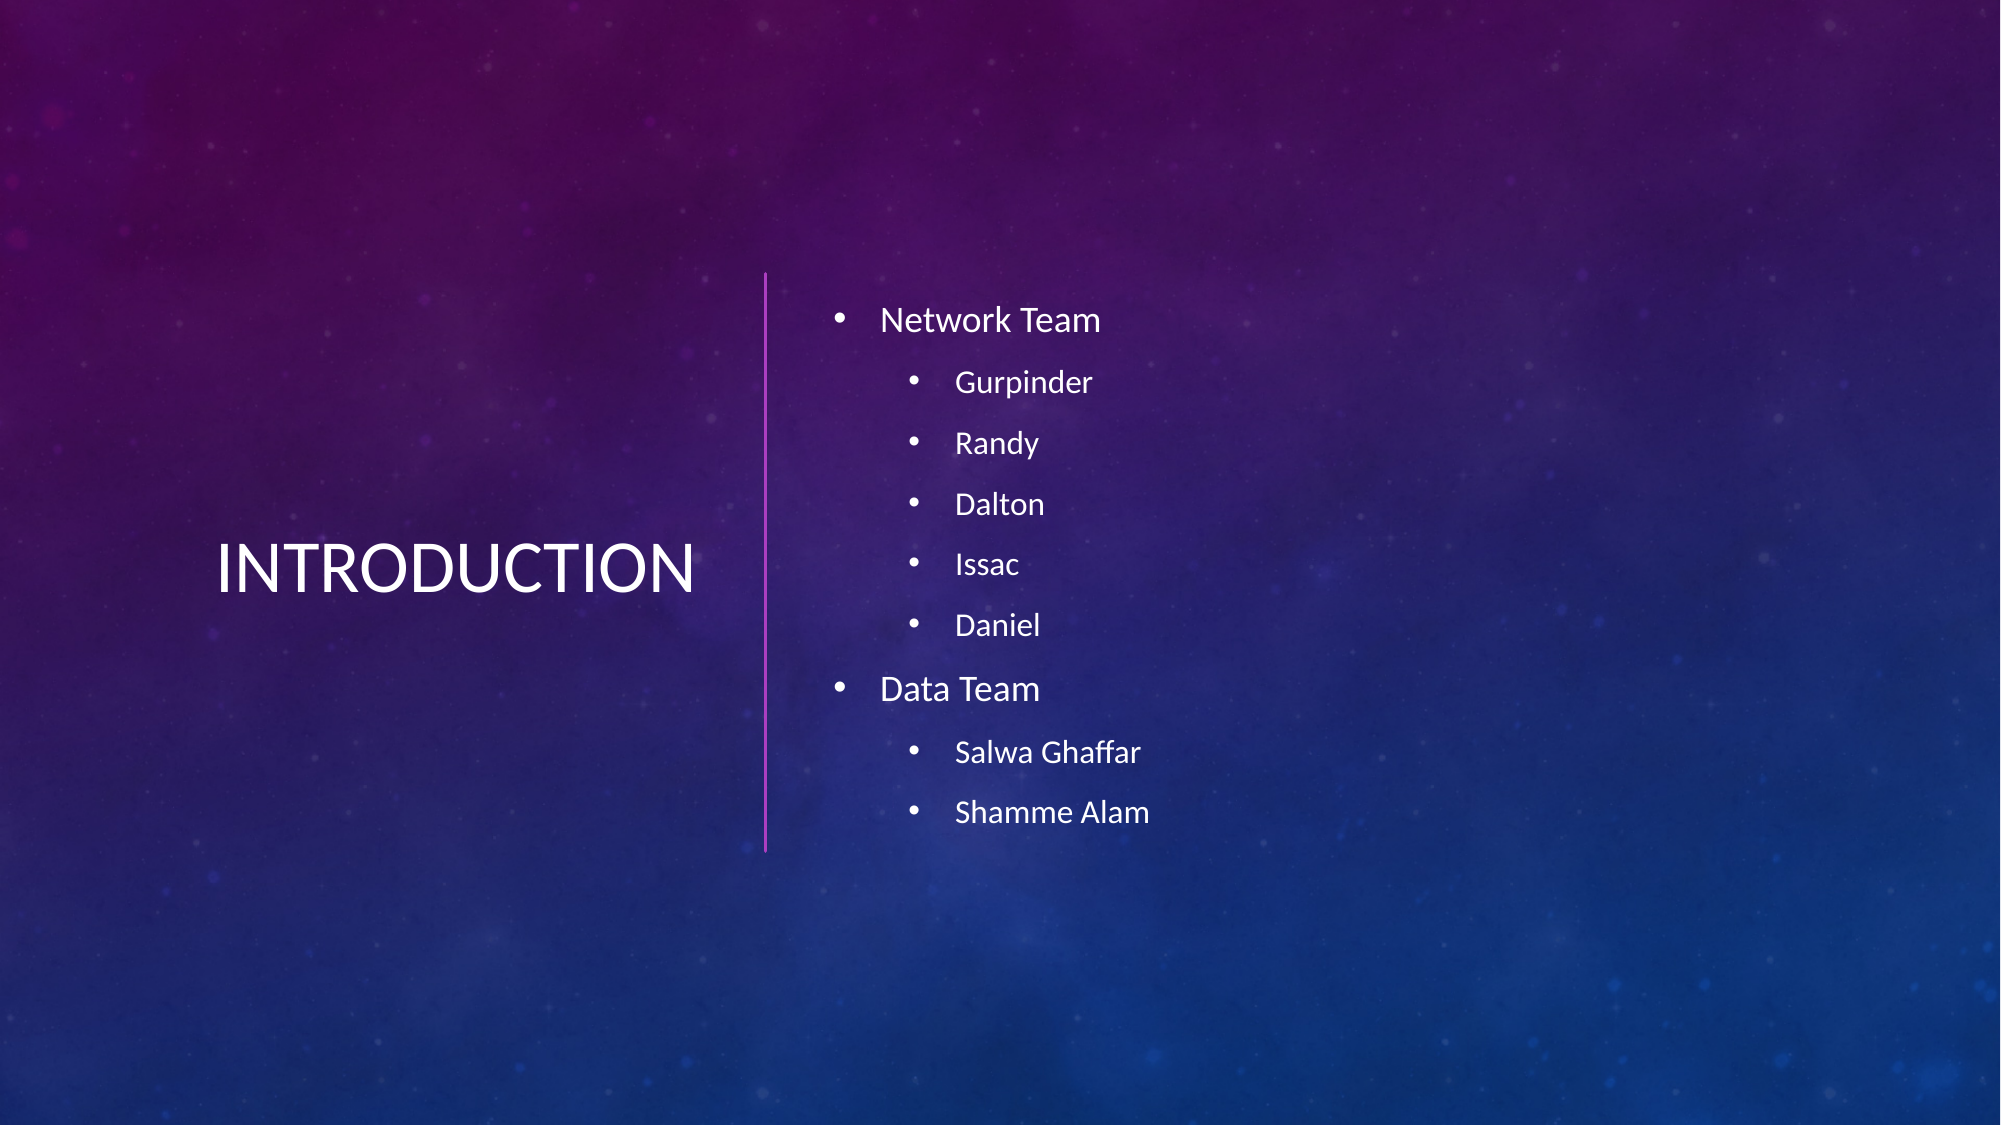

# Introduction
Network Team
Gurpinder
Randy
Dalton
Issac
Daniel
Data Team
Salwa Ghaffar
Shamme Alam